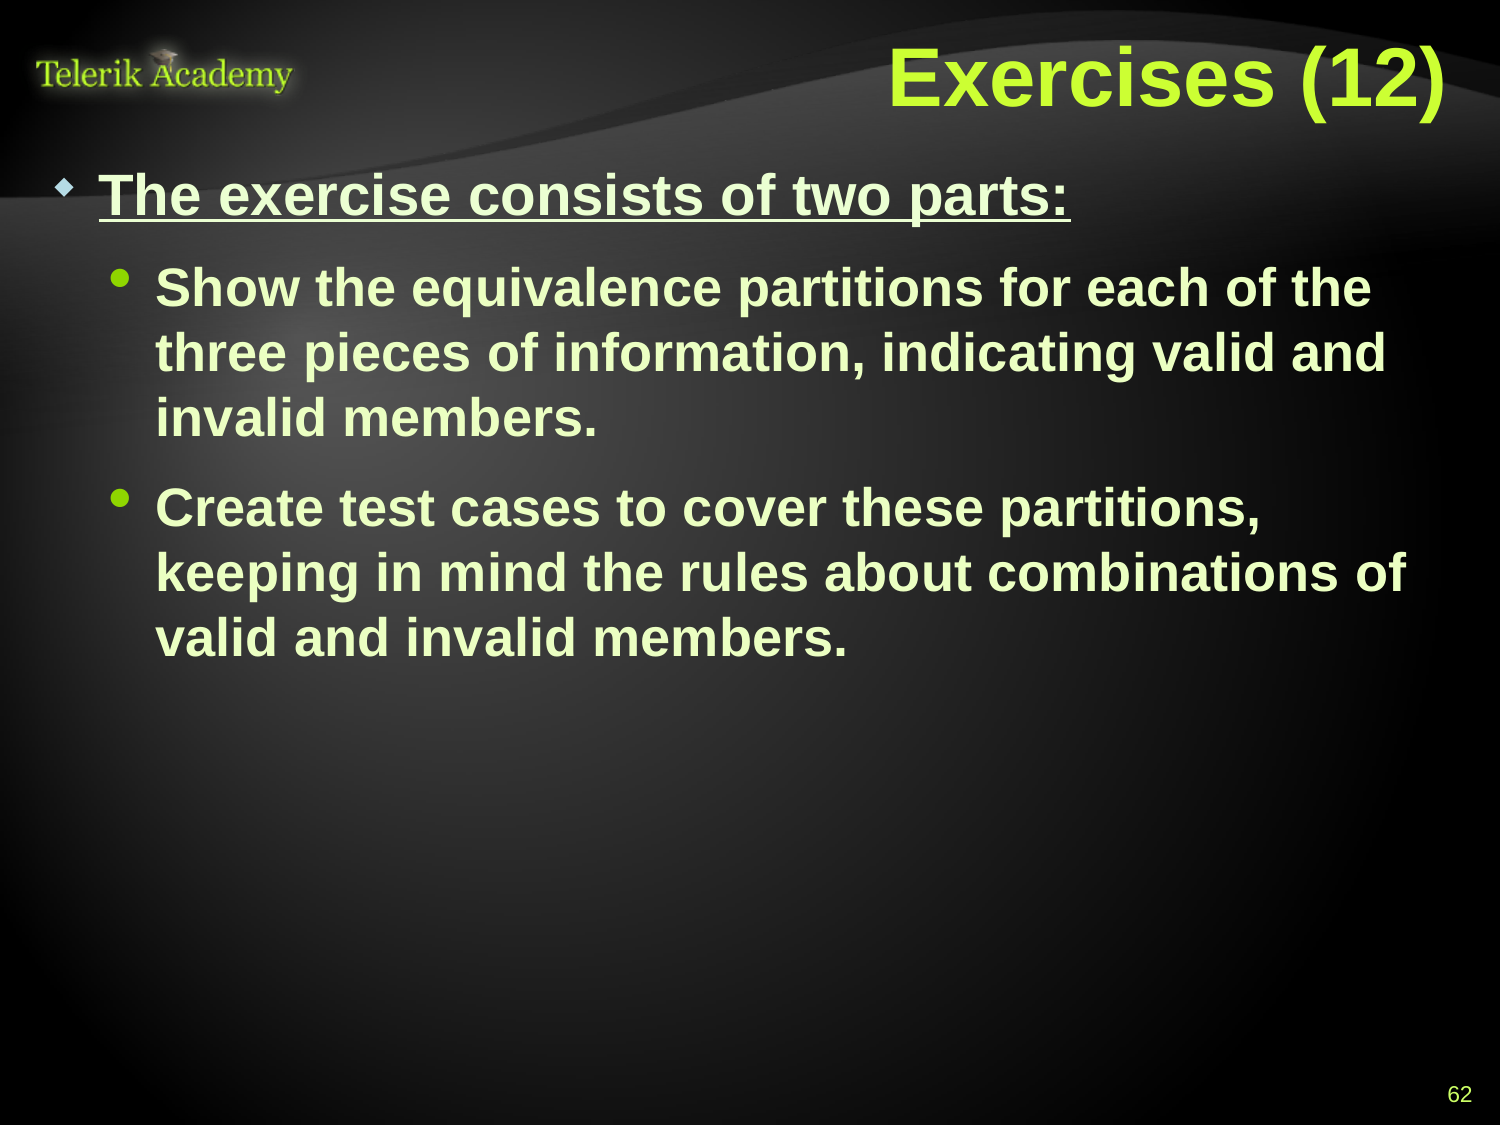

# Exercises (12)
The exercise consists of two parts:
Show the equivalence partitions for each of the three pieces of information, indicating valid and invalid members.
Create test cases to cover these partitions, keeping in mind the rules about combinations of valid and invalid members.
62